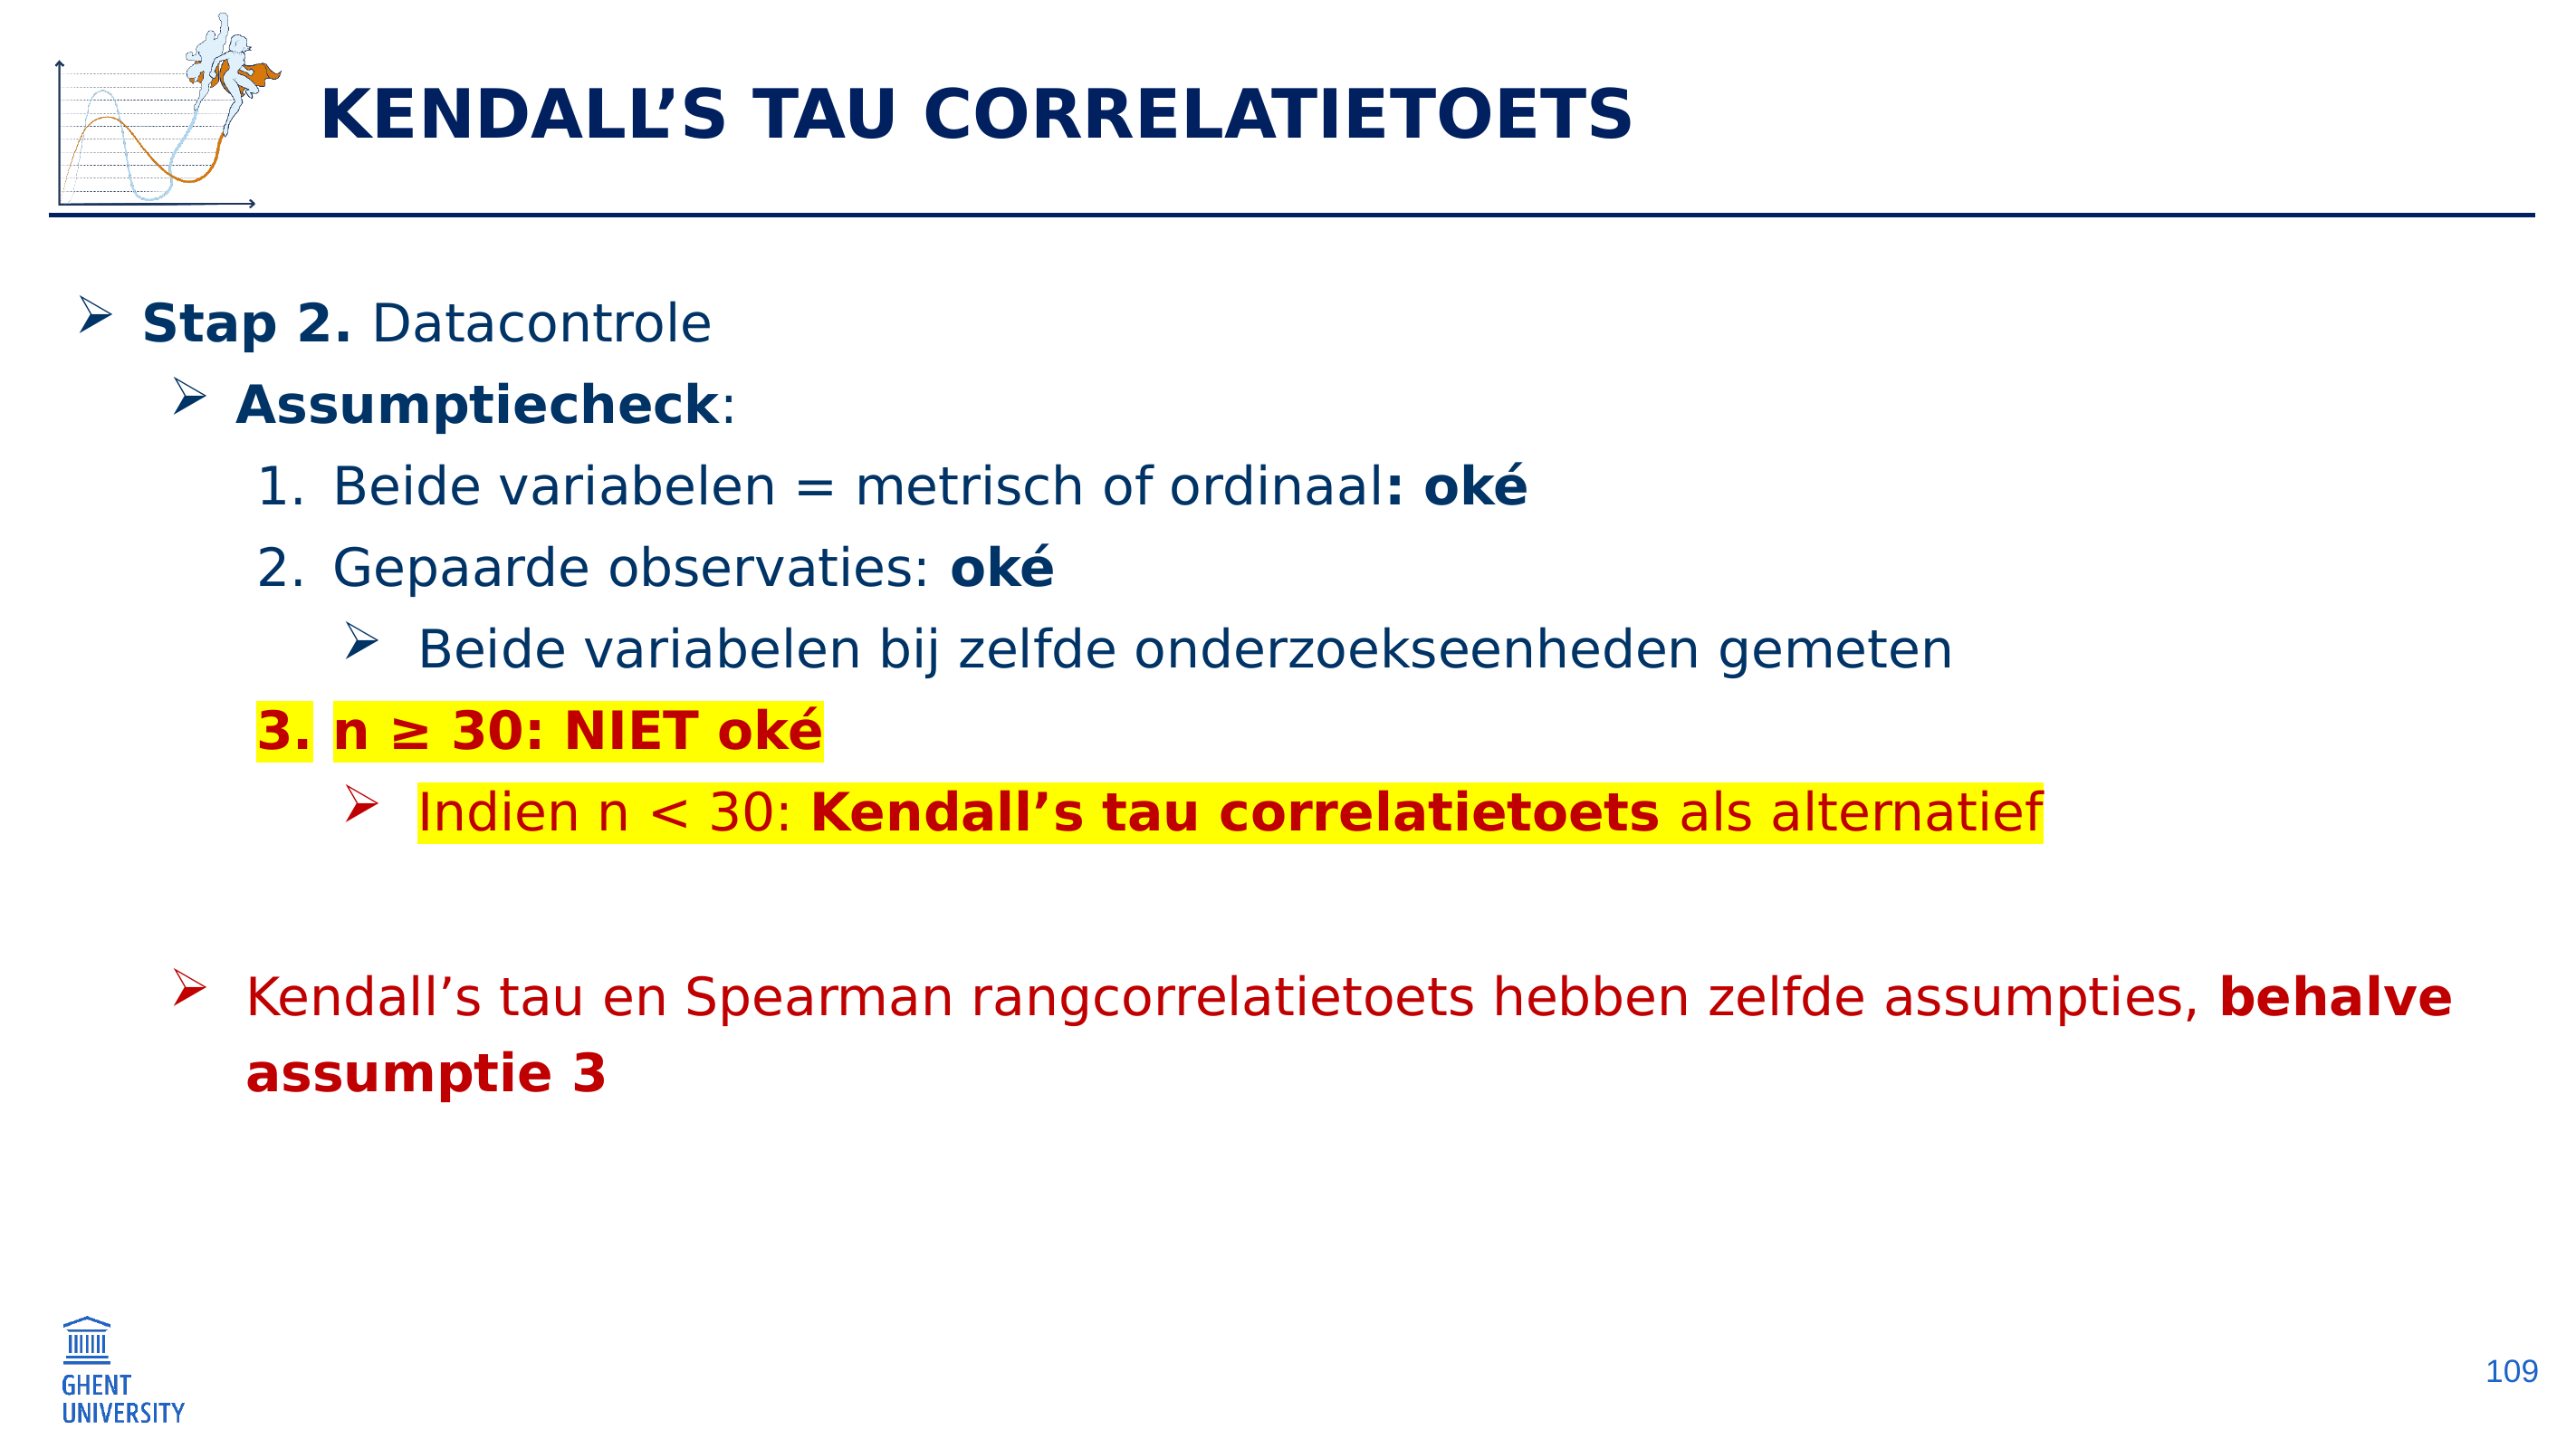

# Kendall’s tau correlatietoets
Stap 2. Datacontrole
Assumptiecheck:
Beide variabelen = metrisch of ordinaal: oké
Gepaarde observaties: oké
Beide variabelen bij zelfde onderzoekseenheden gemeten
n ≥ 30: NIET oké
Indien n < 30: Kendall’s tau correlatietoets als alternatief

Kendall’s tau en Spearman rangcorrelatietoets hebben zelfde assumpties, behalve assumptie 3

109